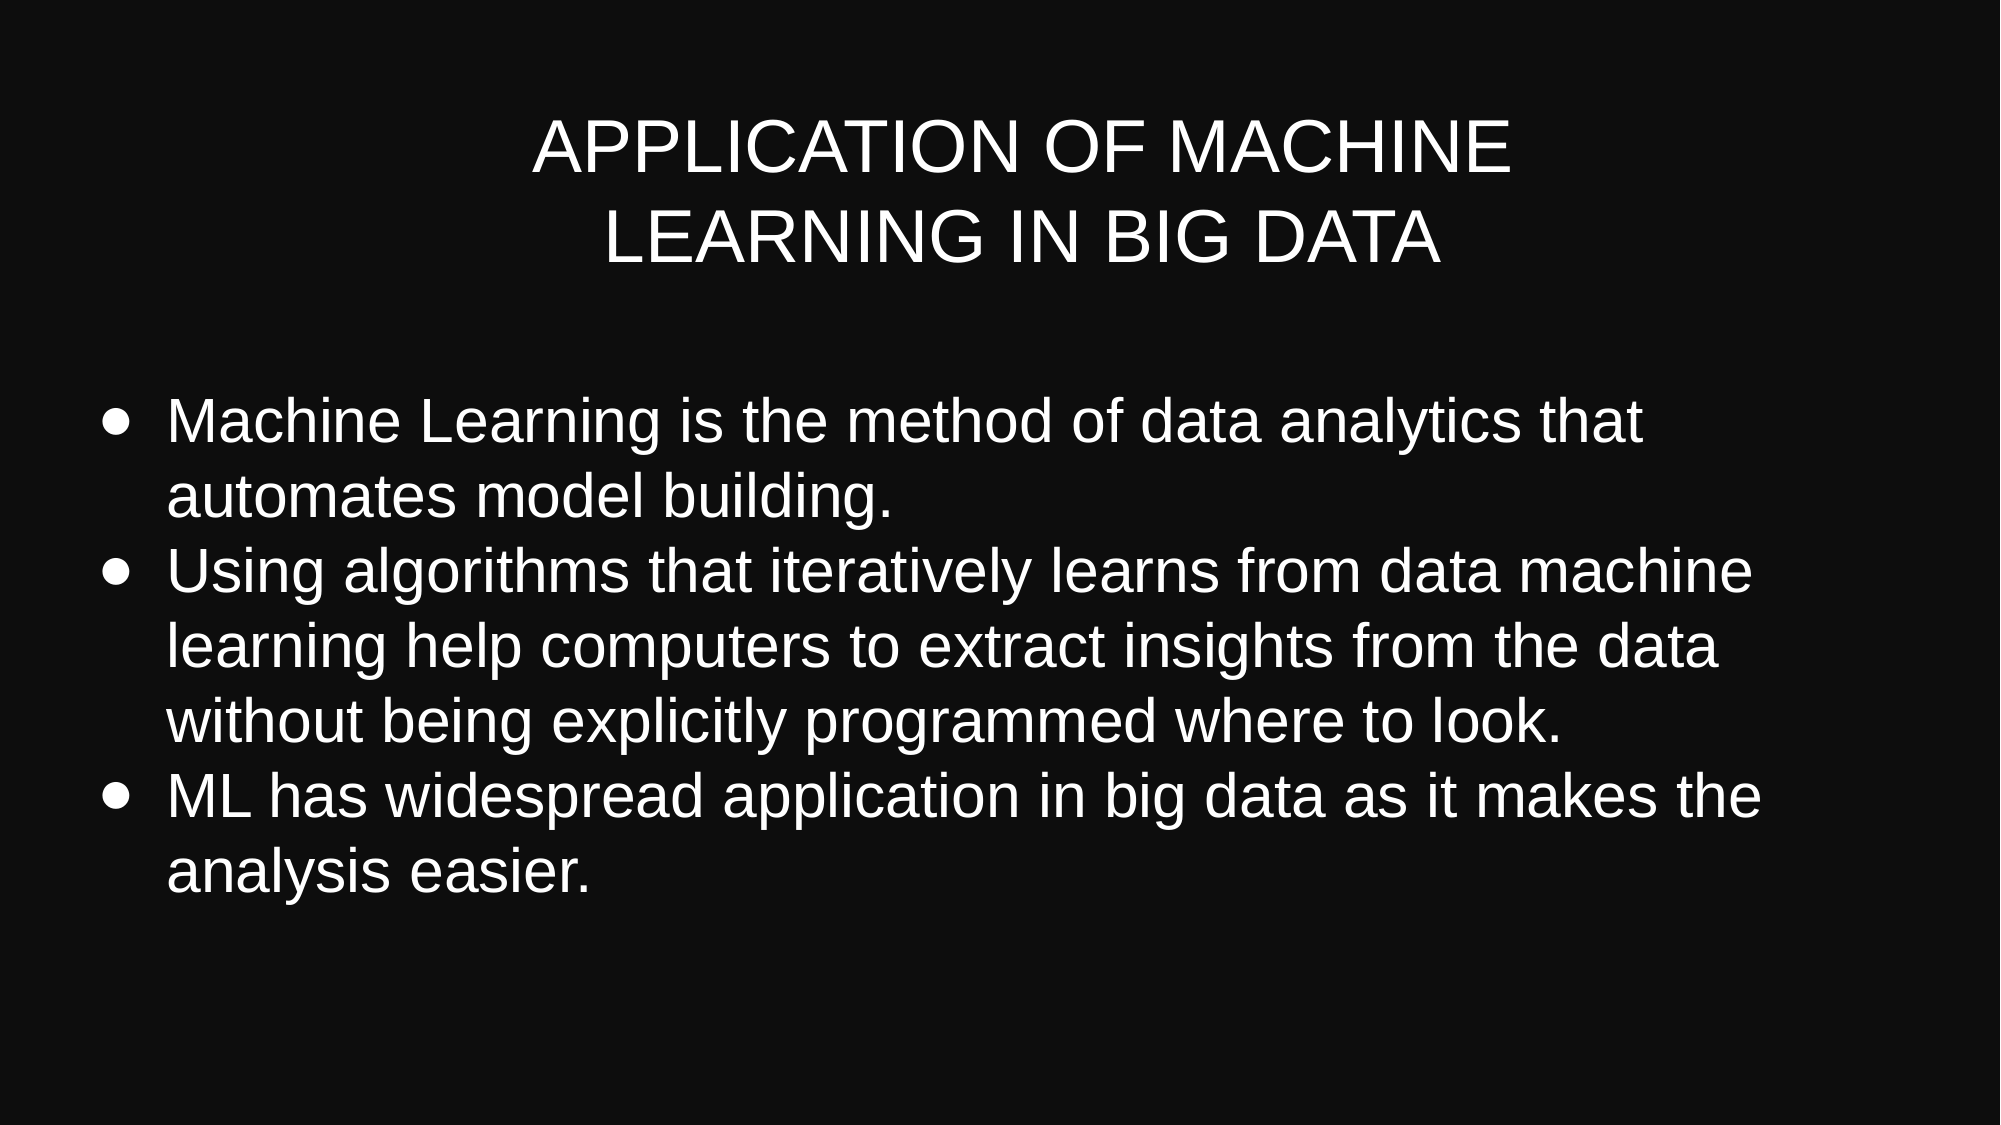

APPLICATION OF MACHINE LEARNING IN BIG DATA
Machine Learning is the method of data analytics that automates model building.
Using algorithms that iteratively learns from data machine learning help computers to extract insights from the data without being explicitly programmed where to look.
ML has widespread application in big data as it makes the analysis easier.